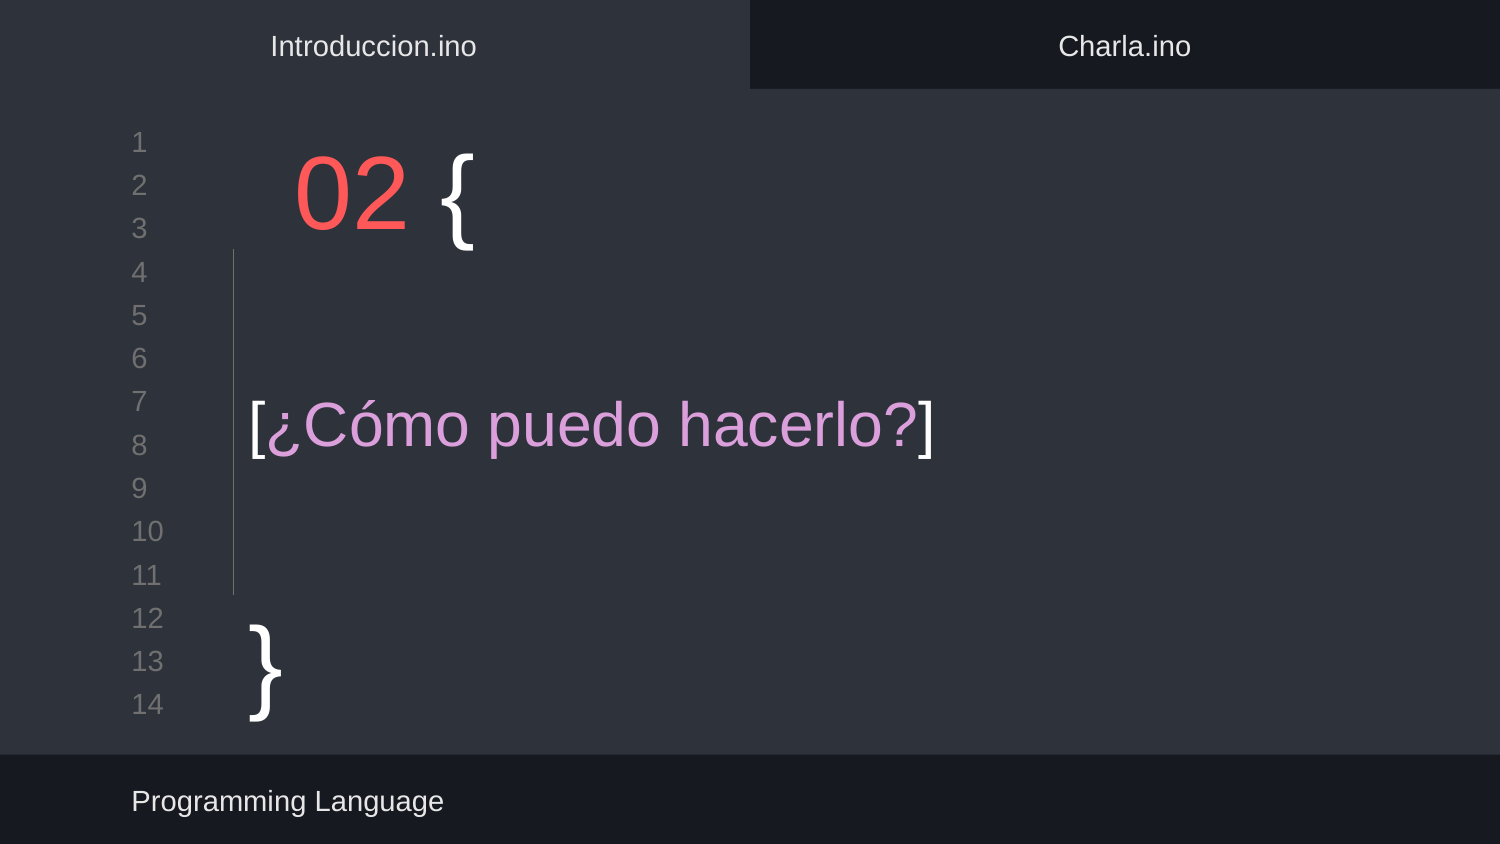

Introduccion.ino
Charla.ino
# 02 {
[¿Cómo puedo hacerlo?]
}
Programming Language